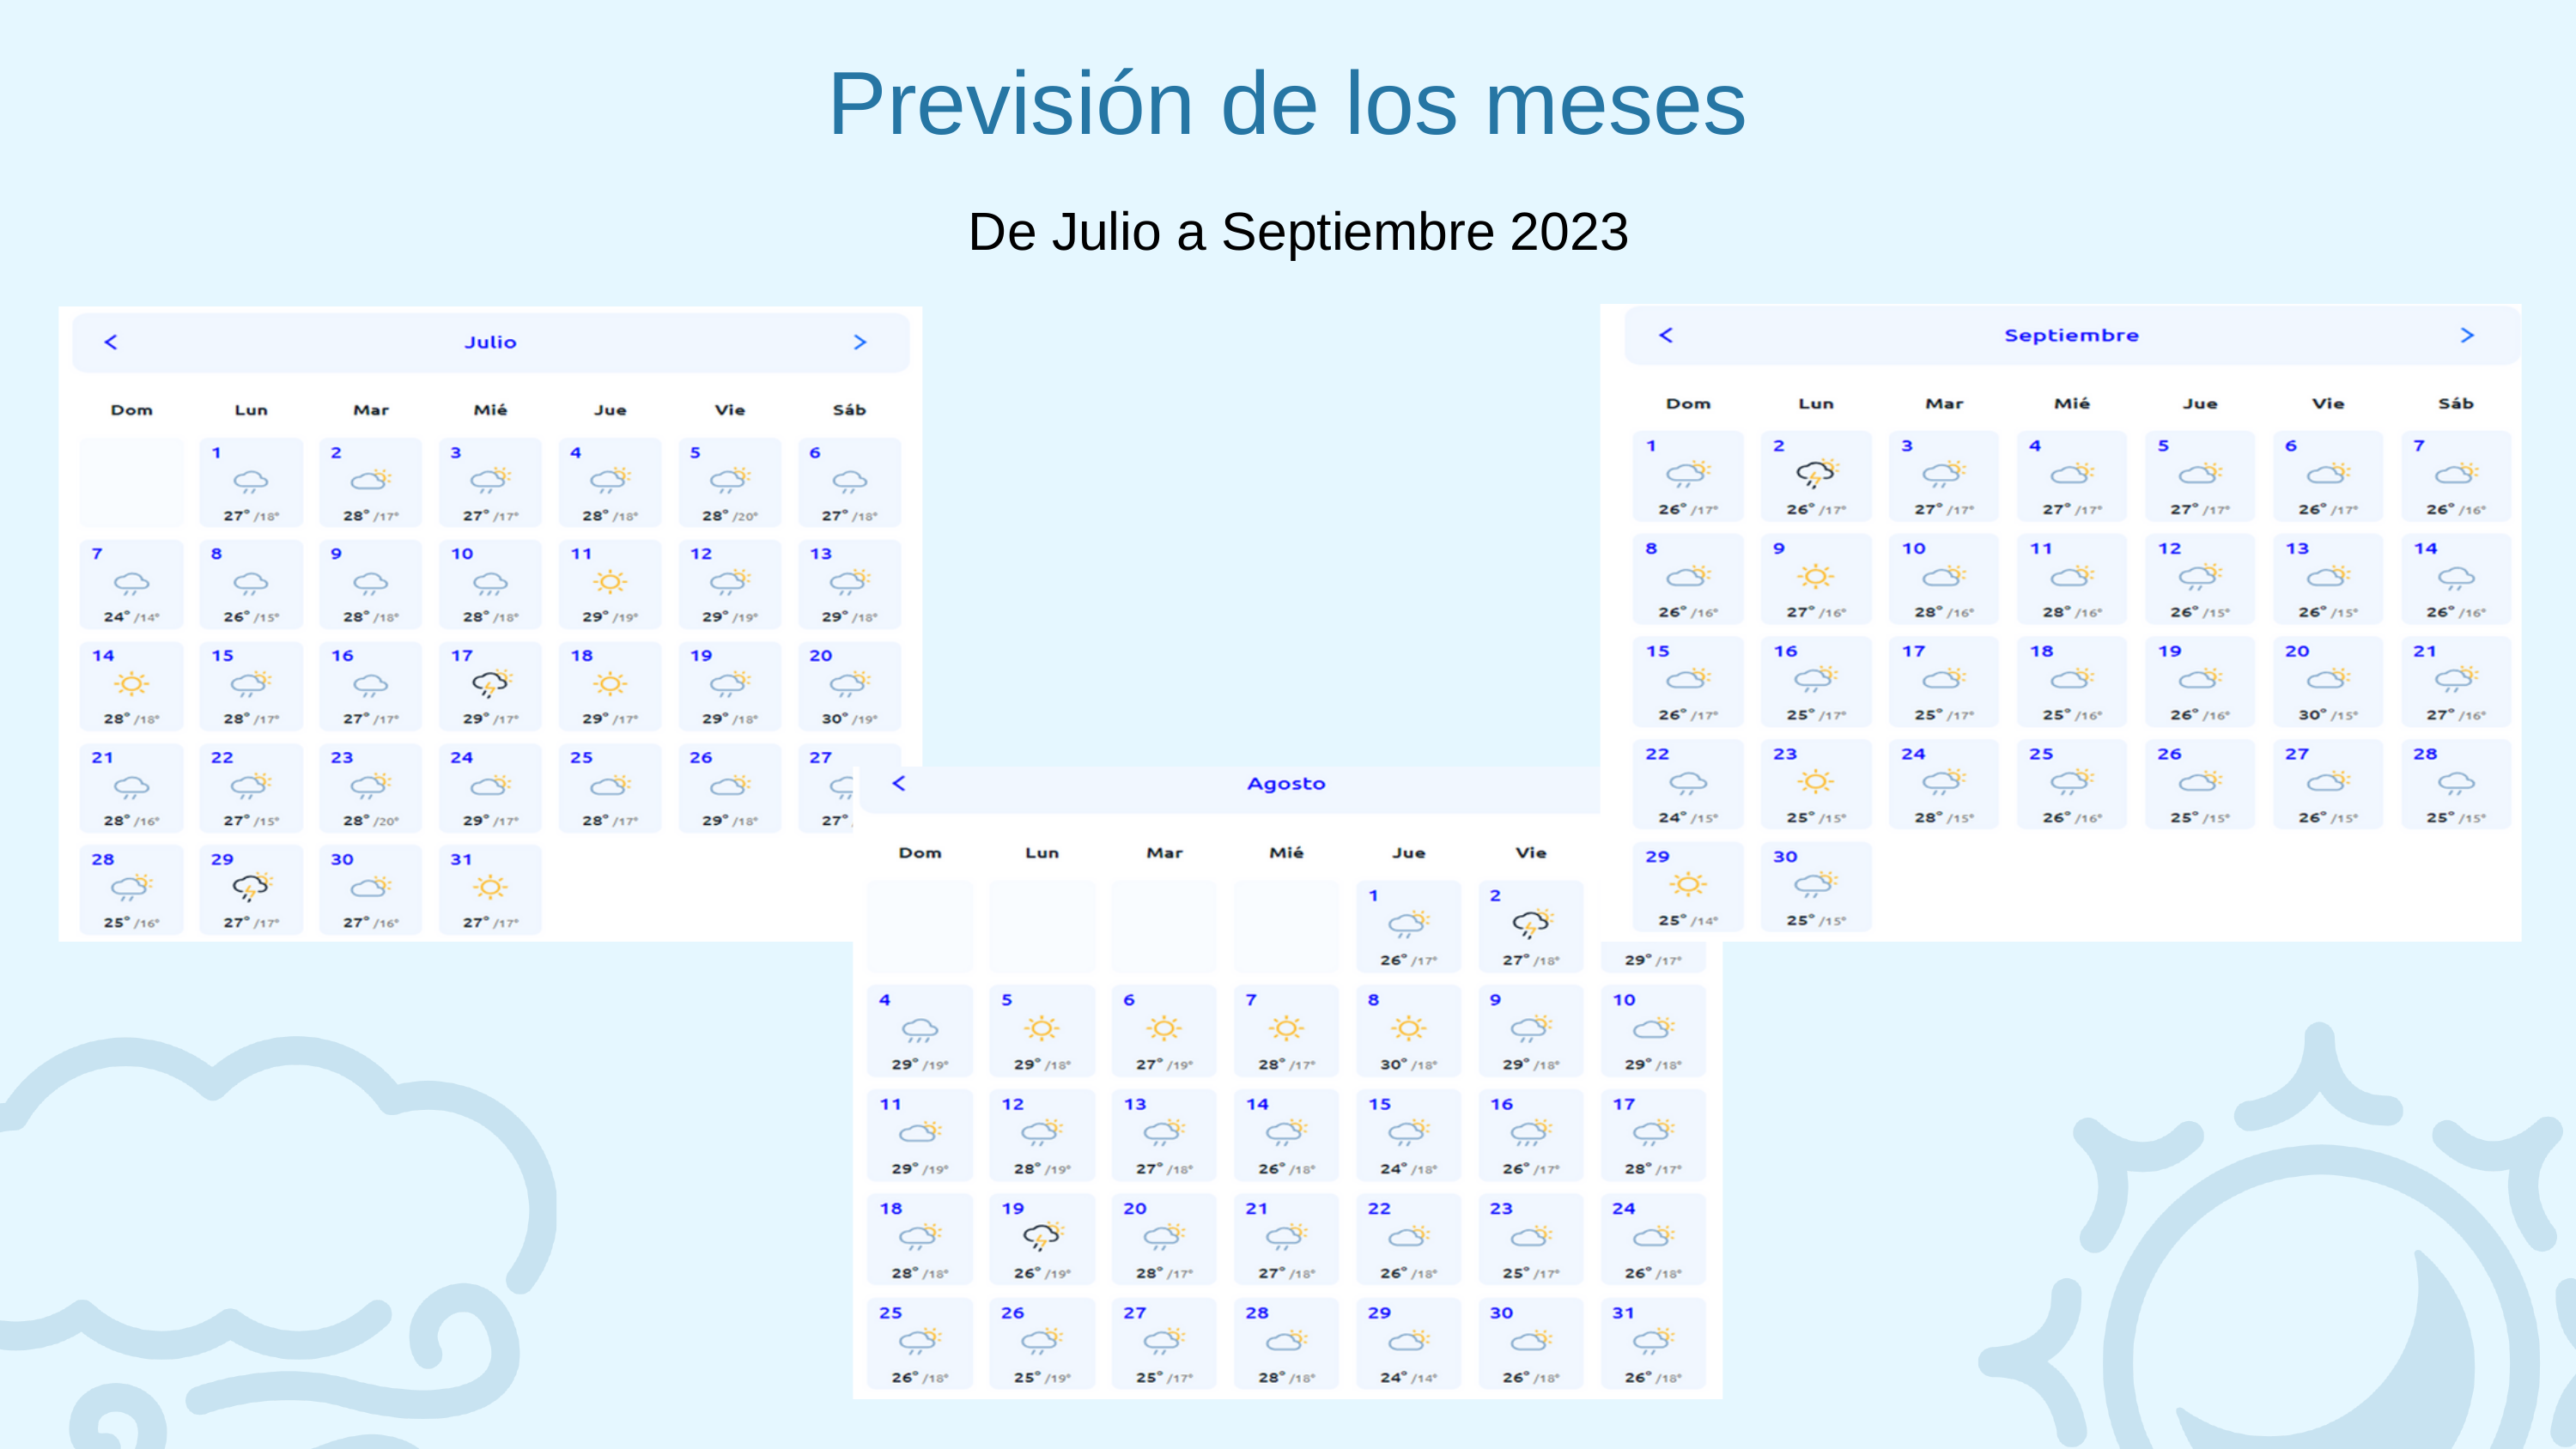

Previsión de los meses
De Julio a Septiembre 2023